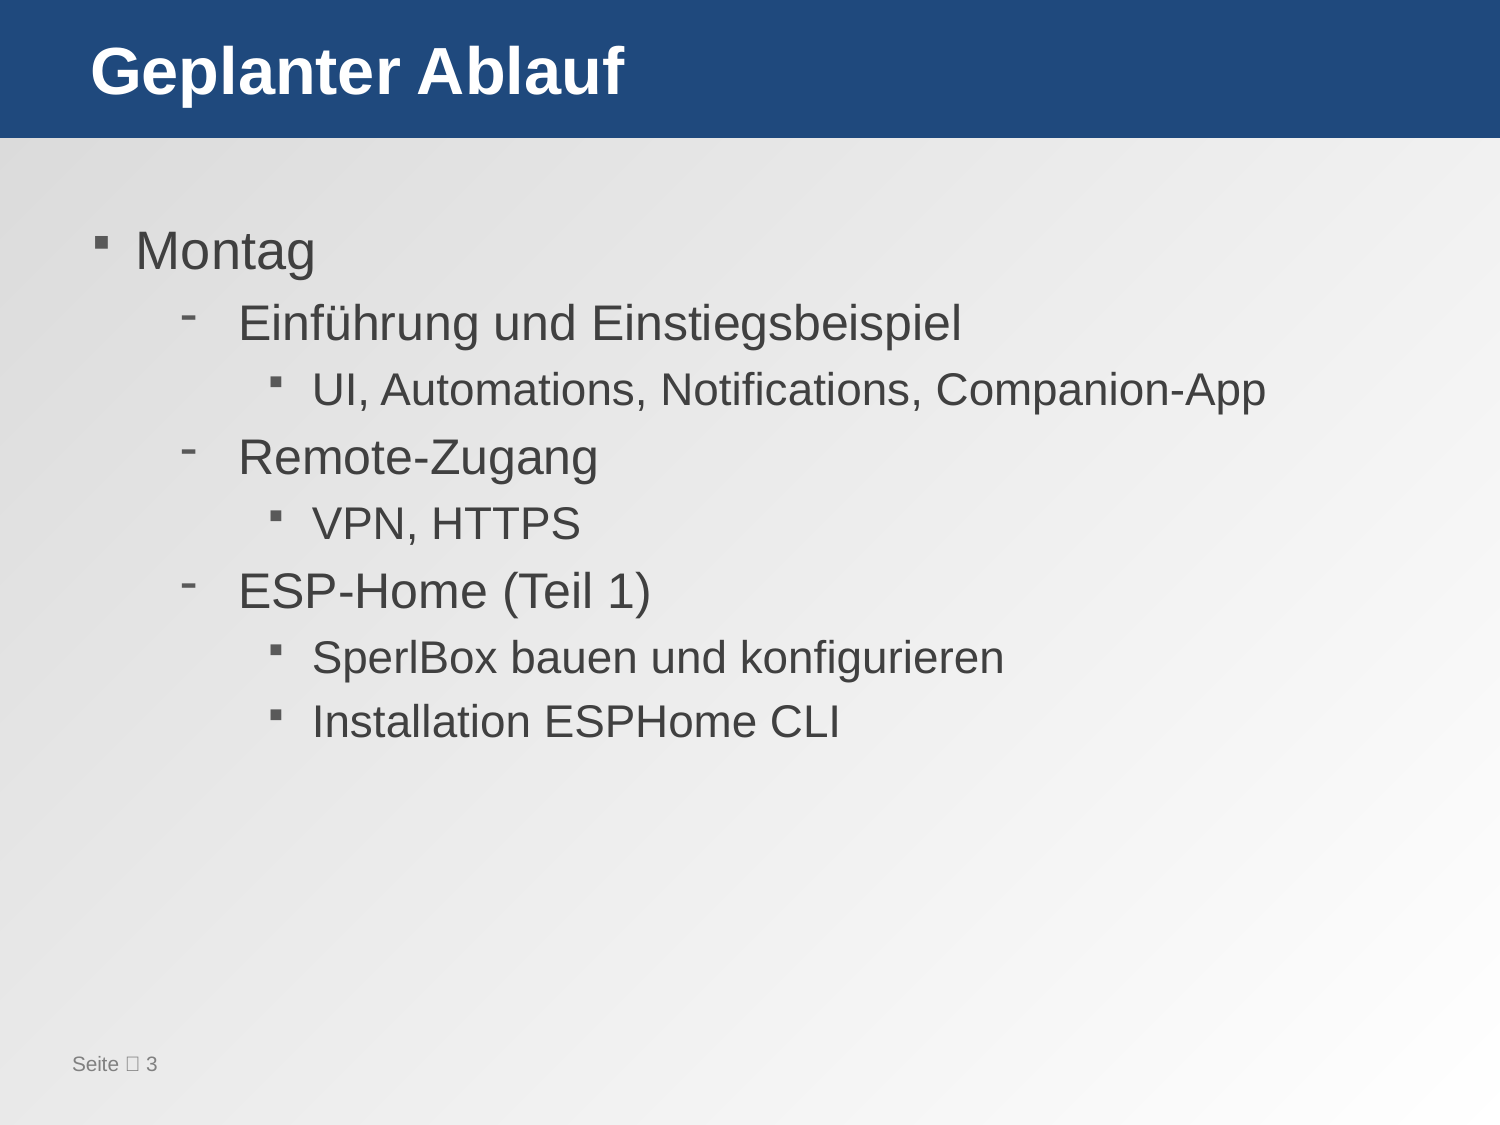

# Geplanter Ablauf
Montag
Einführung und Einstiegsbeispiel
UI, Automations, Notifications, Companion-App
Remote-Zugang
VPN, HTTPS
ESP-Home (Teil 1)
SperlBox bauen und konfigurieren
Installation ESPHome CLI